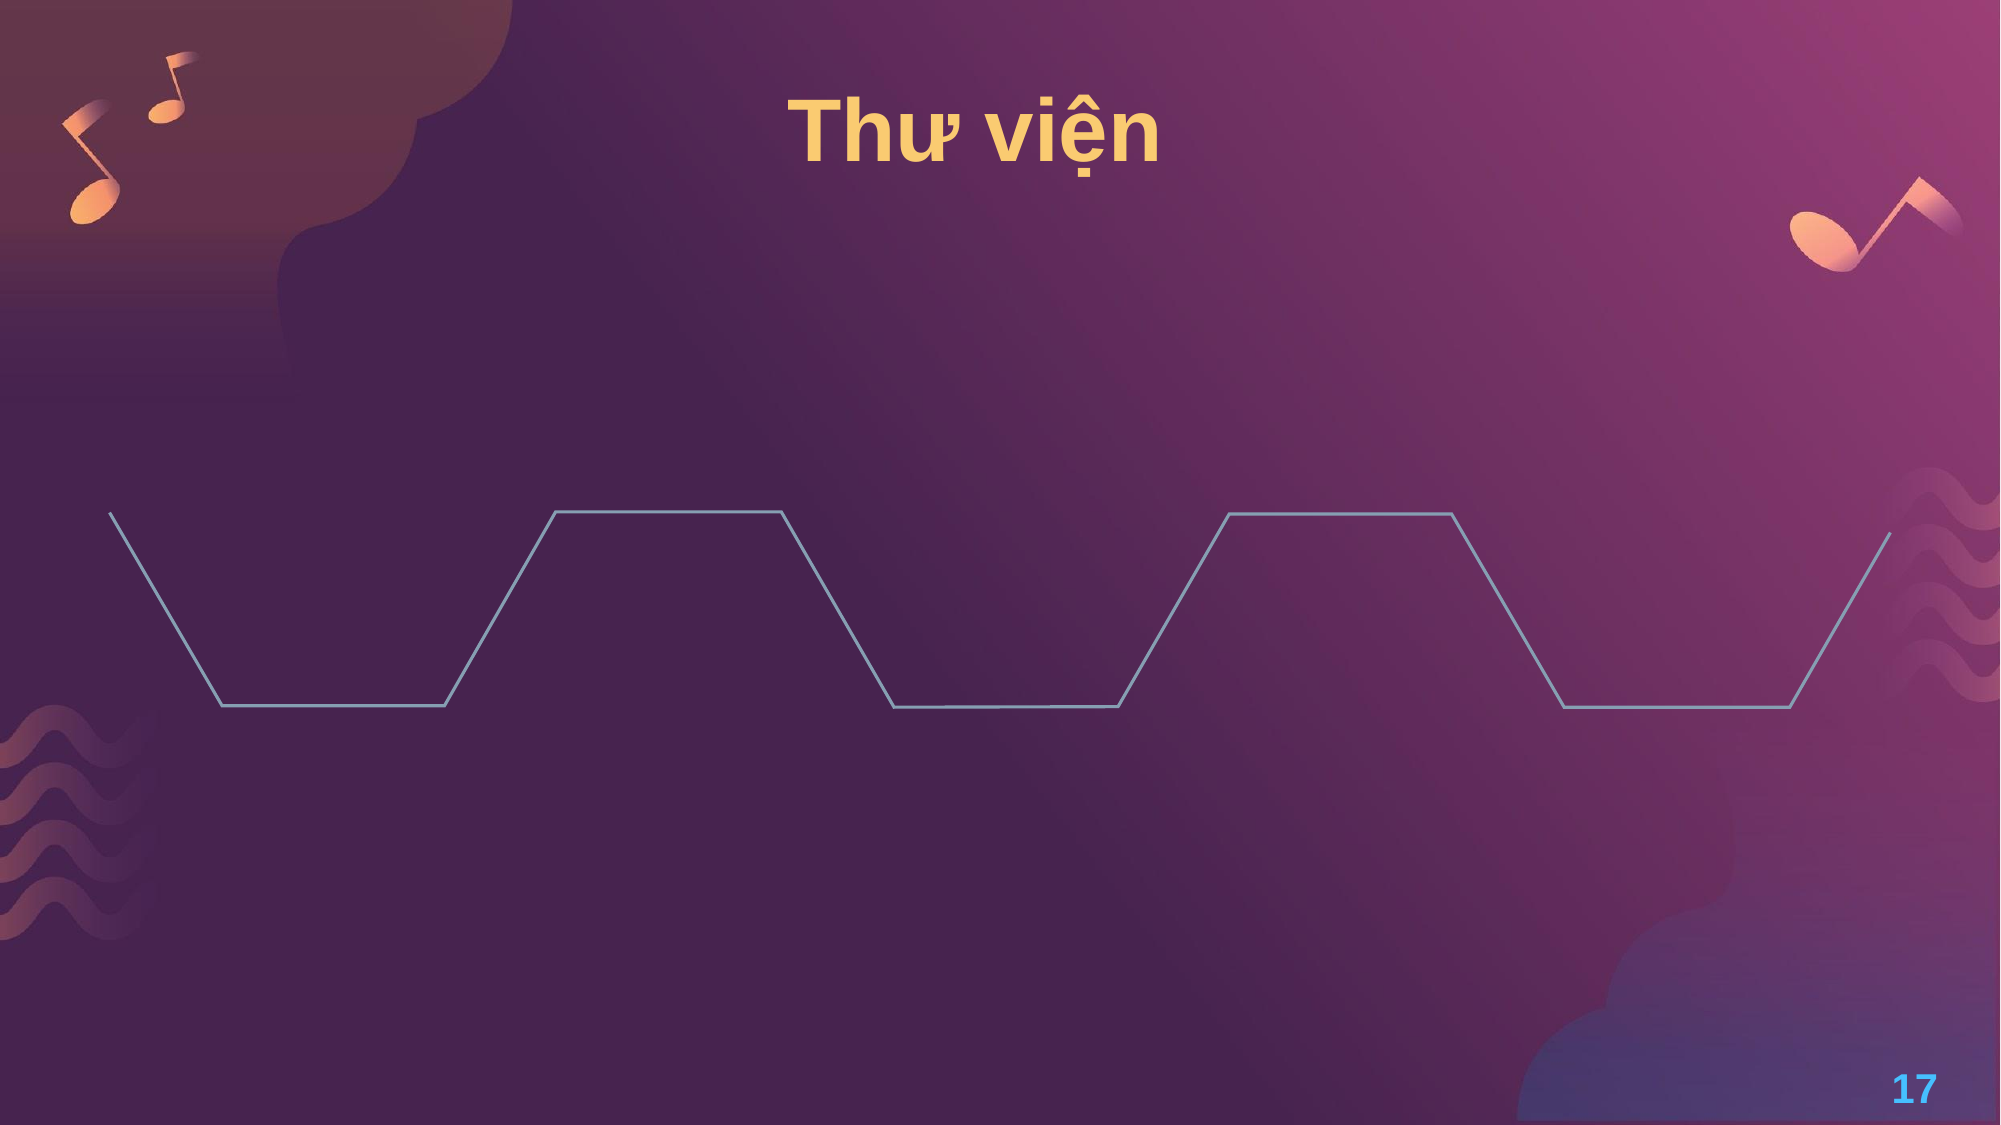

# Thư viện

EJS

Axios

Nodemon

Multer

Mongoose
17